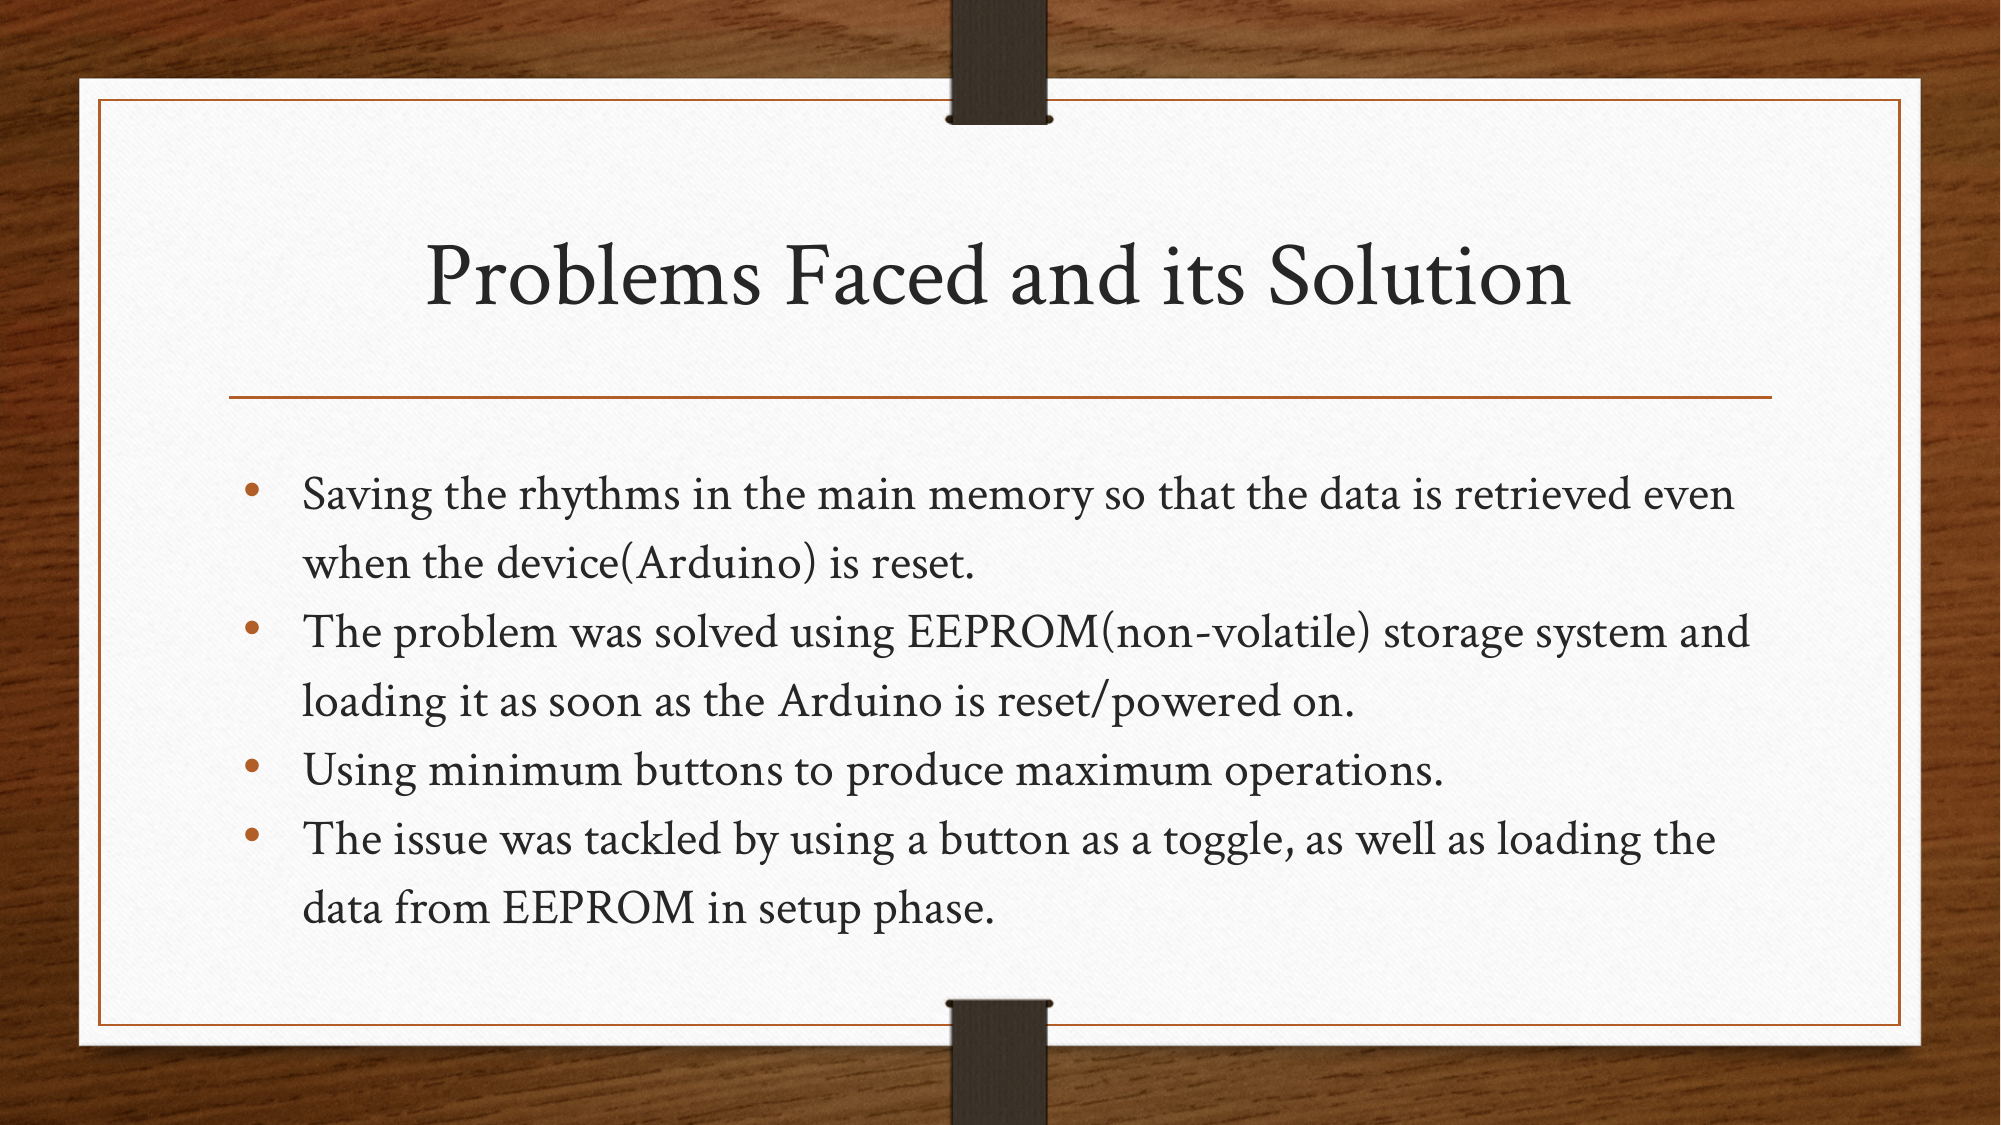

# Problems Faced and its Solution
Saving the rhythms in the main memory so that the data is retrieved even when the device(Arduino) is reset.
The problem was solved using EEPROM(non-volatile) storage system and loading it as soon as the Arduino is reset/powered on.
Using minimum buttons to produce maximum operations.
The issue was tackled by using a button as a toggle, as well as loading the data from EEPROM in setup phase.